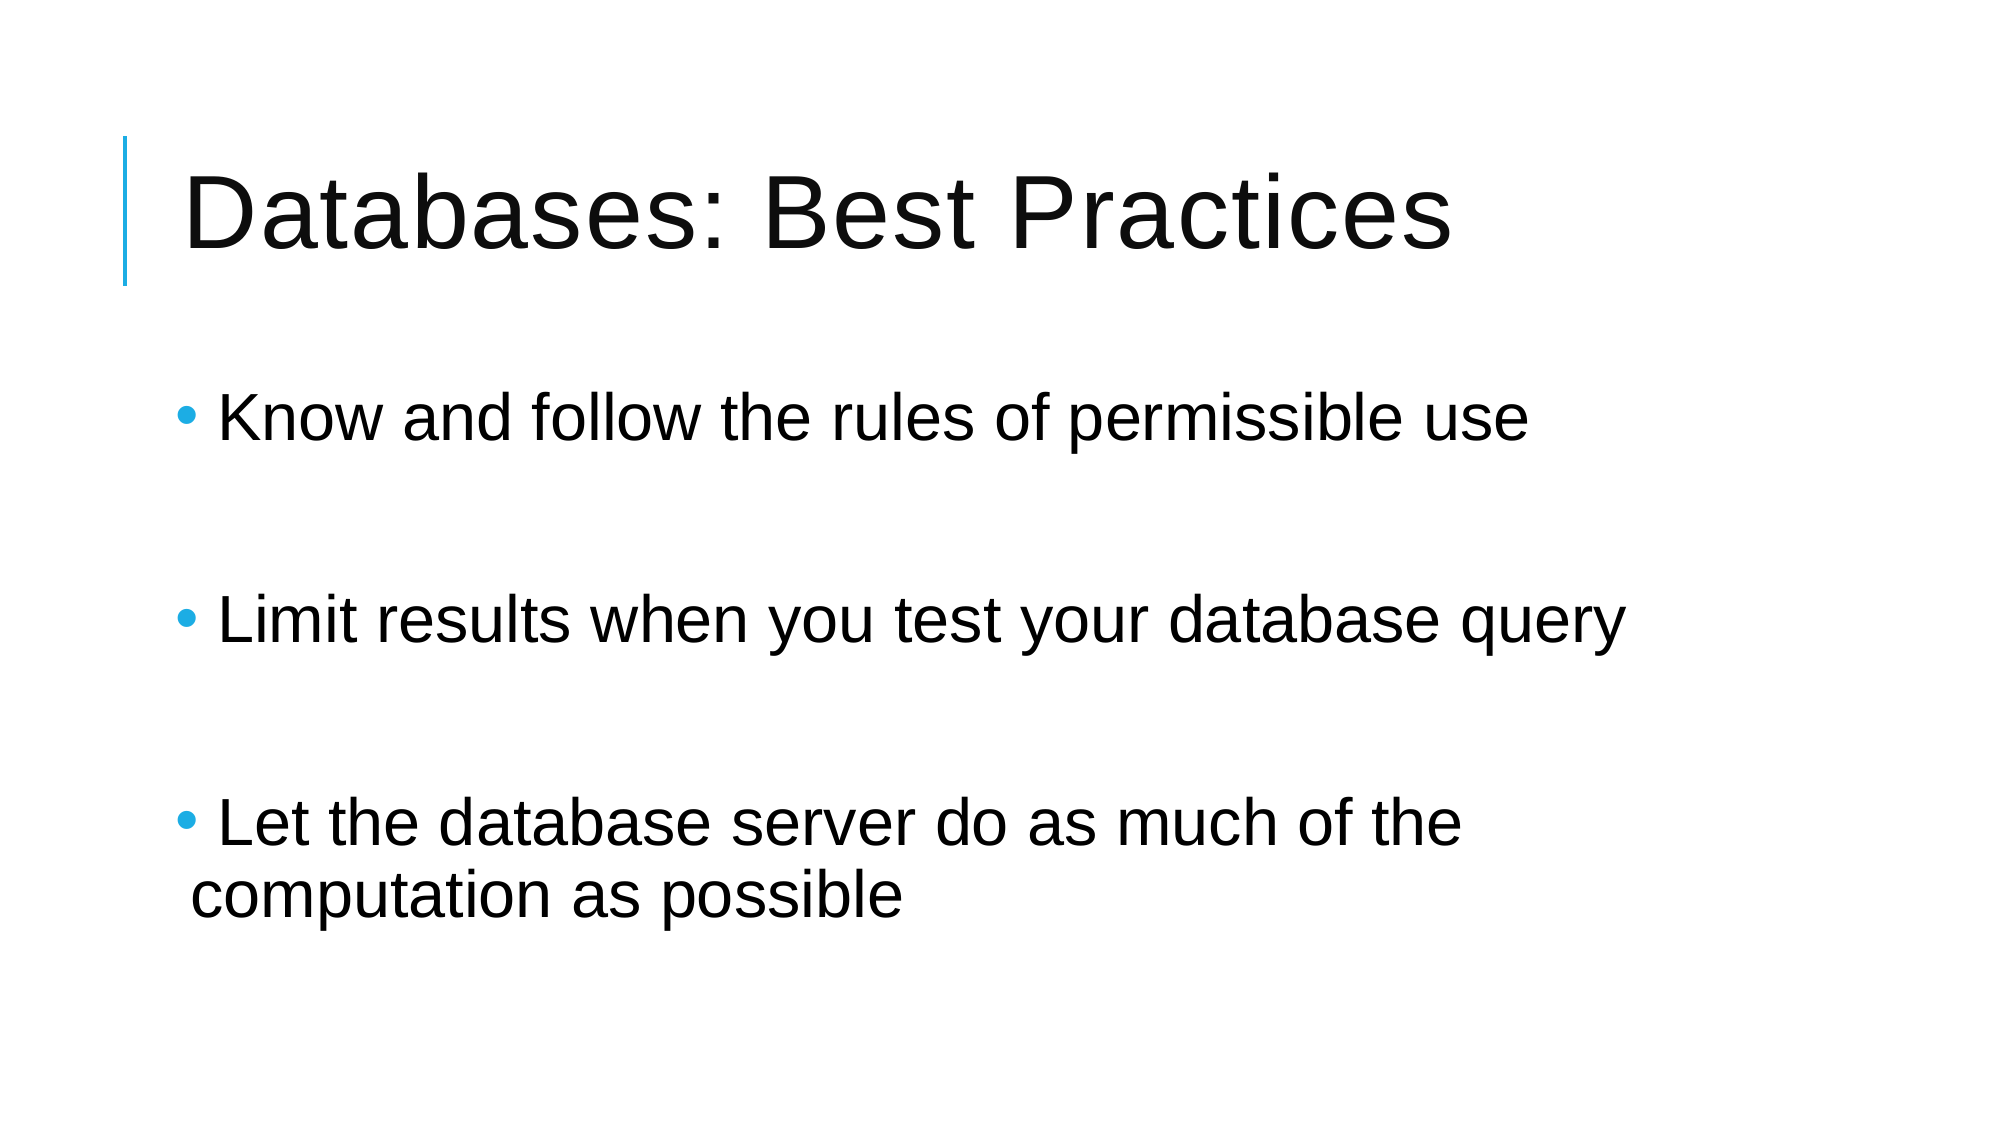

# Databases: Best Practices
 Know and follow the rules of permissible use

 Limit results when you test your database query

 Let the database server do as much of the computation as possible